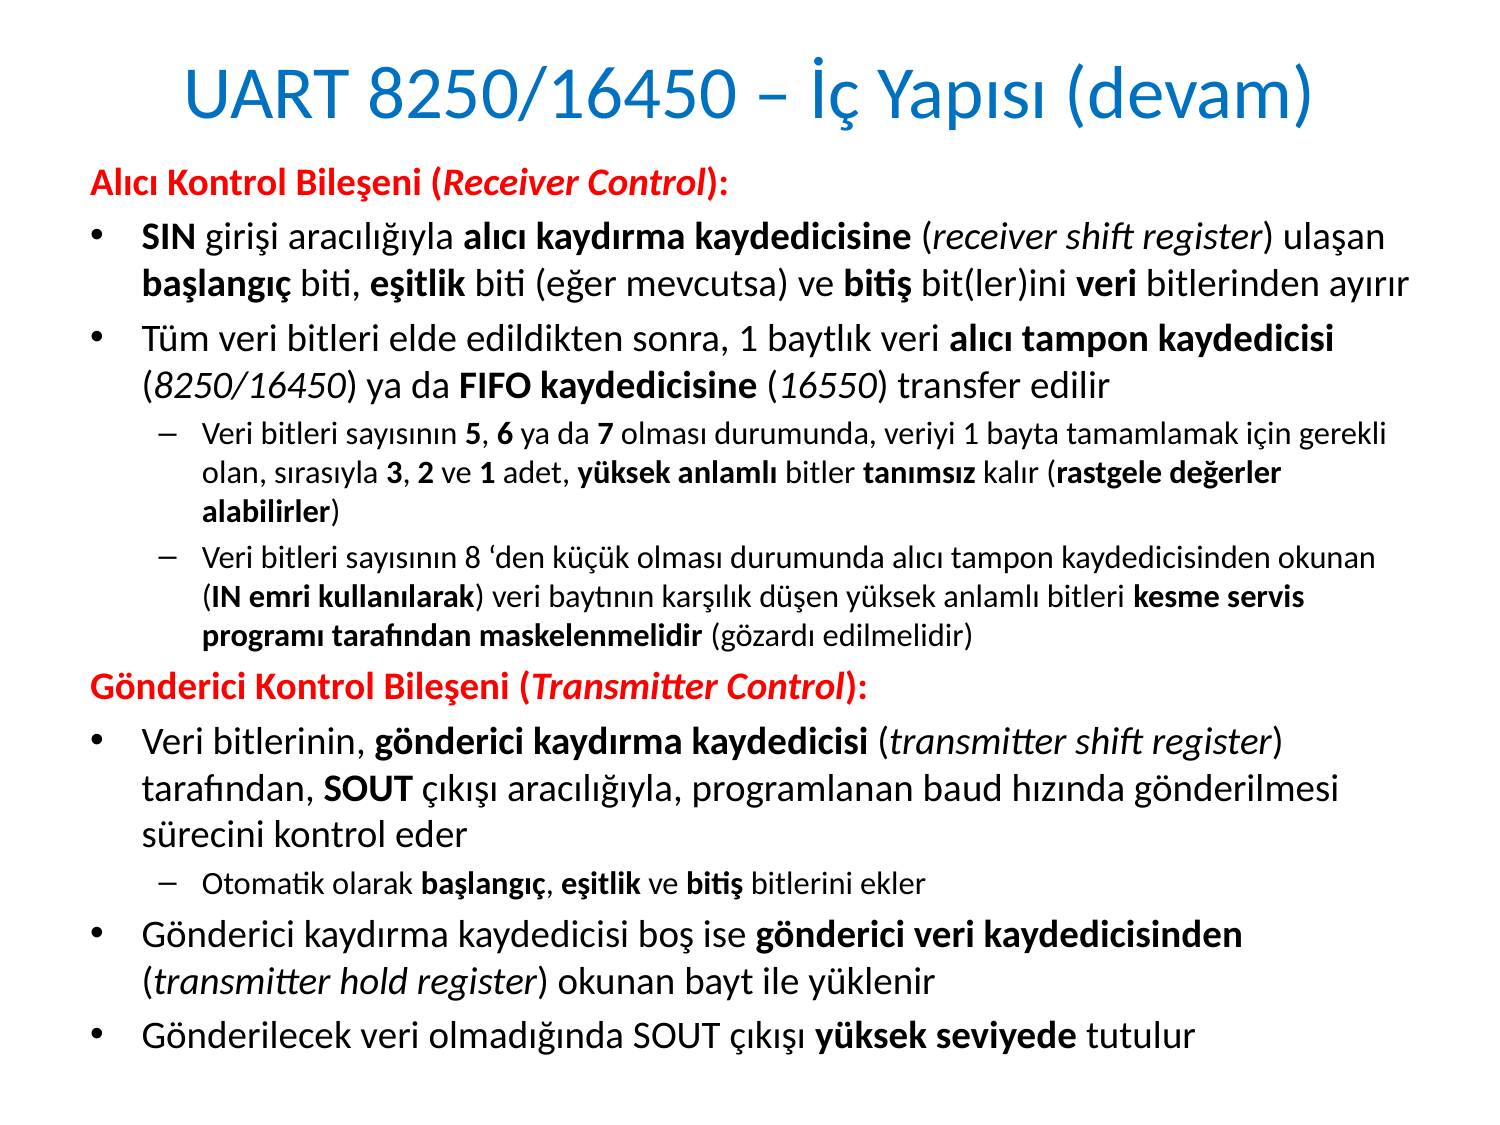

# UART 8250/16450 – İç Yapısı (devam)
Alıcı Kontrol Bileşeni (Receiver Control):
SIN girişi aracılığıyla alıcı kaydırma kaydedicisine (receiver shift register) ulaşan başlangıç biti, eşitlik biti (eğer mevcutsa) ve bitiş bit(ler)ini veri bitlerinden ayırır
Tüm veri bitleri elde edildikten sonra, 1 baytlık veri alıcı tampon kaydedicisi (8250/16450) ya da FIFO kaydedicisine (16550) transfer edilir
Veri bitleri sayısının 5, 6 ya da 7 olması durumunda, veriyi 1 bayta tamamlamak için gerekli olan, sırasıyla 3, 2 ve 1 adet, yüksek anlamlı bitler tanımsız kalır (rastgele değerler alabilirler)
Veri bitleri sayısının 8 ‘den küçük olması durumunda alıcı tampon kaydedicisinden okunan (IN emri kullanılarak) veri baytının karşılık düşen yüksek anlamlı bitleri kesme servis programı tarafından maskelenmelidir (gözardı edilmelidir)
Gönderici Kontrol Bileşeni (Transmitter Control):
Veri bitlerinin, gönderici kaydırma kaydedicisi (transmitter shift register) tarafından, SOUT çıkışı aracılığıyla, programlanan baud hızında gönderilmesi sürecini kontrol eder
Otomatik olarak başlangıç, eşitlik ve bitiş bitlerini ekler
Gönderici kaydırma kaydedicisi boş ise gönderici veri kaydedicisinden (transmitter hold register) okunan bayt ile yüklenir
Gönderilecek veri olmadığında SOUT çıkışı yüksek seviyede tutulur